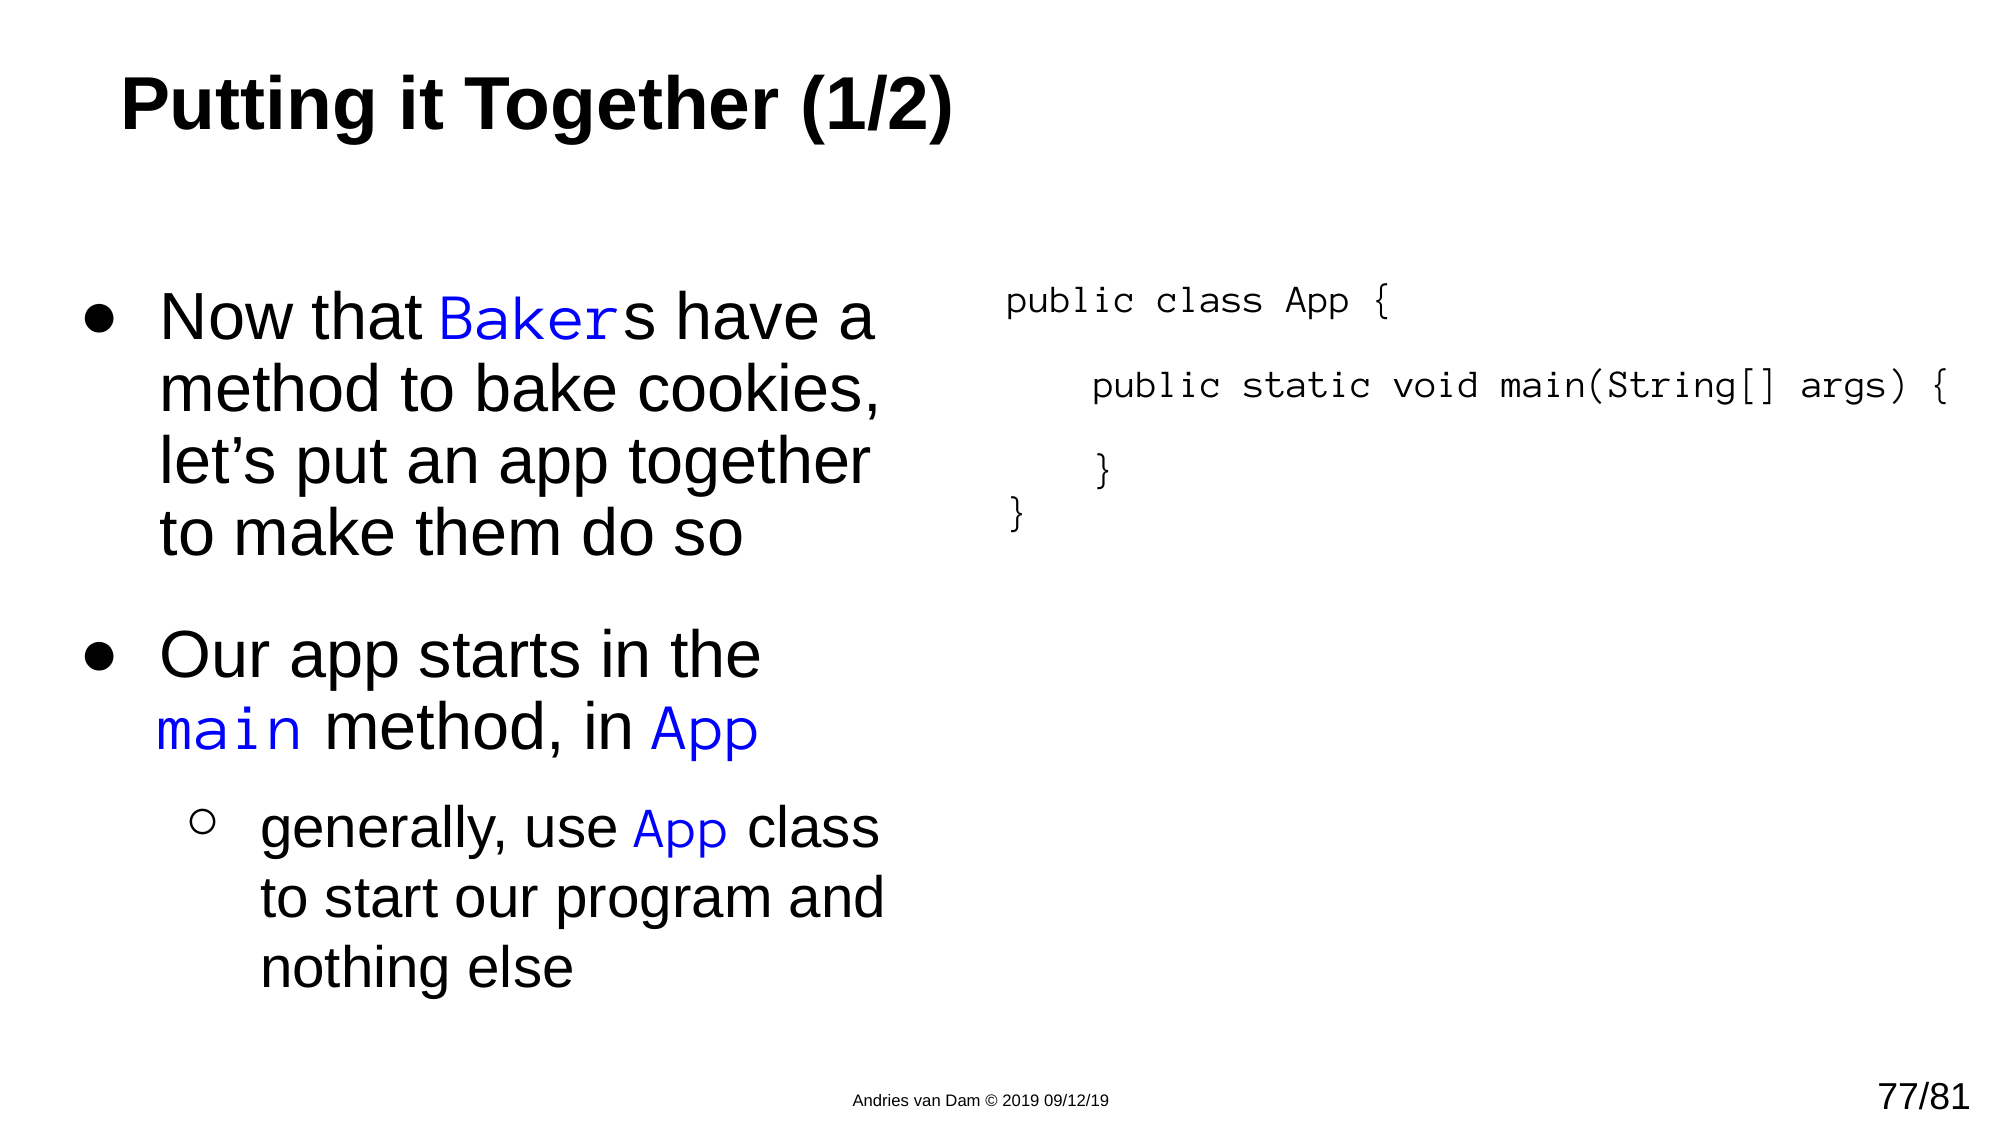

# Putting it Together (1/2)
public class App {

    public static void main(String[] args) {

    }
}
Now that Bakers have a method to bake cookies, let’s put an app together to make them do so
Our app starts in the main method, in App
generally, use App class to start our program and nothing else